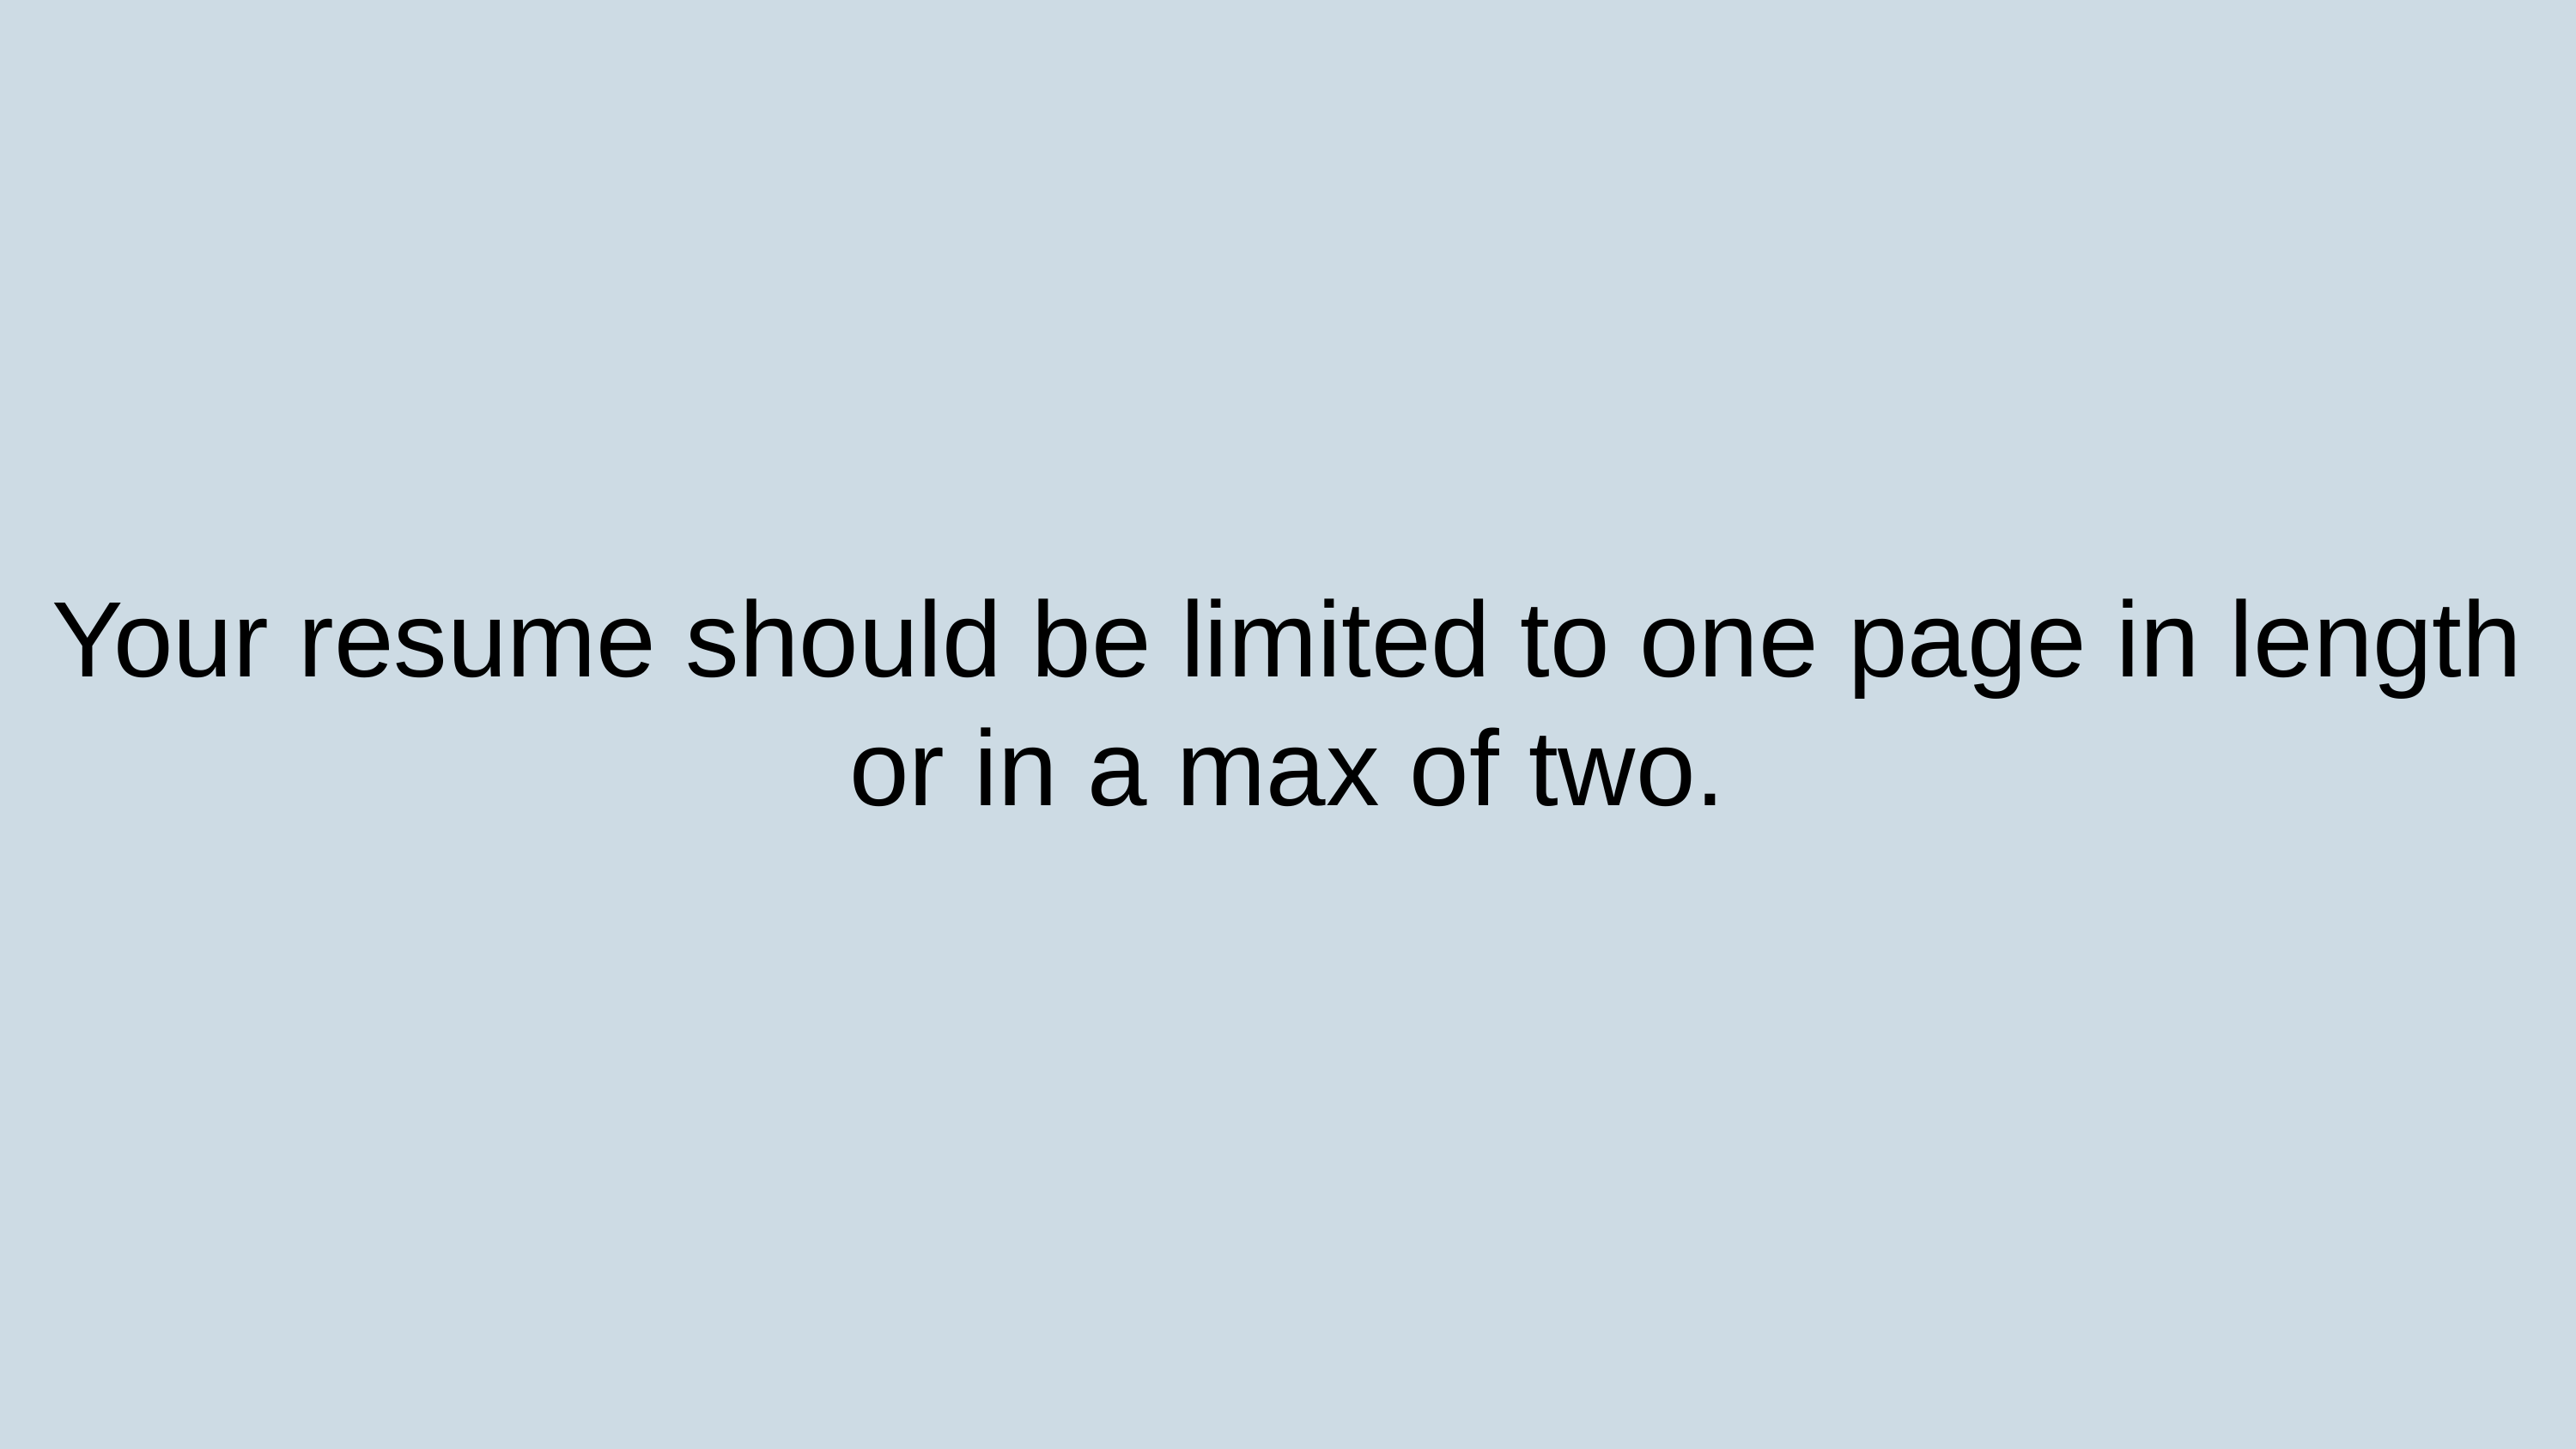

Your resume should be limited to one page in length or in a max of two.